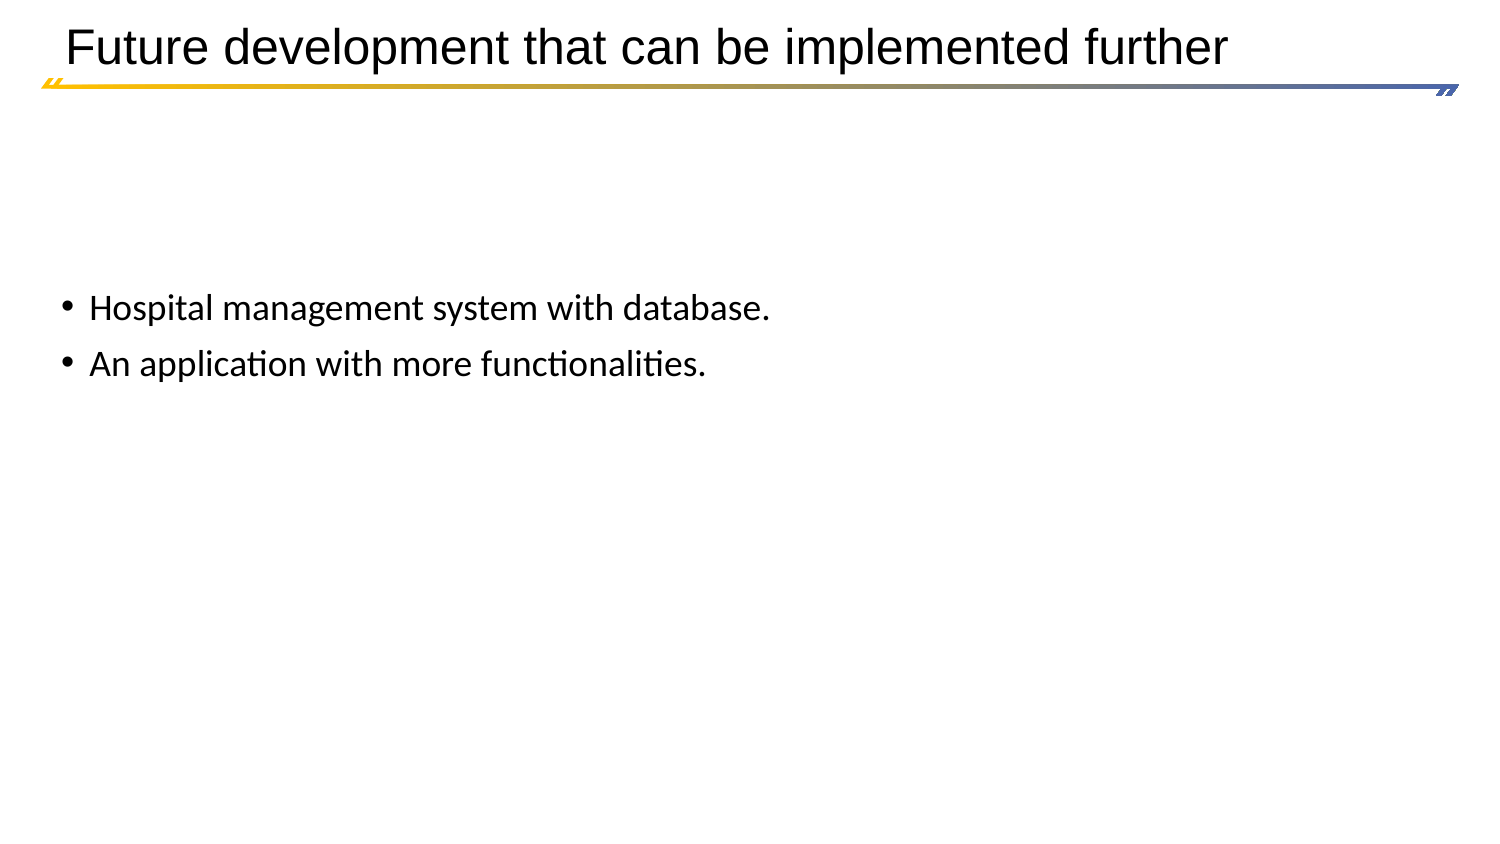

# Future development that can be implemented further

Hospital management system with database.
An application with more functionalities.